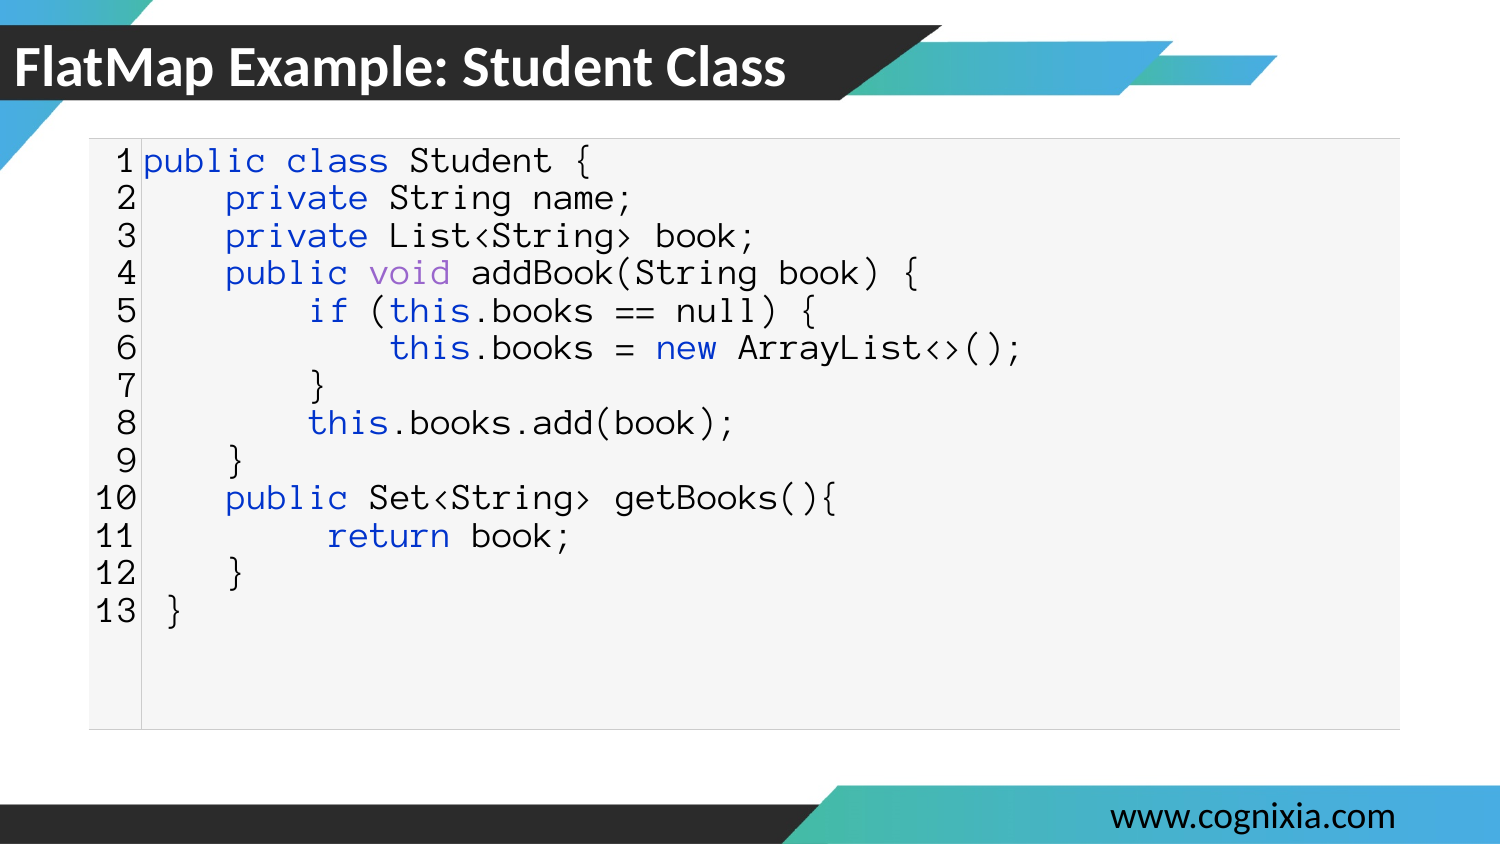

# FlatMap Example: Student Class
| 1 2 3 4 5 6 7 8 9 10 11 12 13 | public class Student { private String name; private List<String> book; public void addBook(String book) { if (this.books == null) { this.books = new ArrayList<>(); } this.books.add(book); } public Set<String> getBooks(){ return book; } } |
| --- | --- |